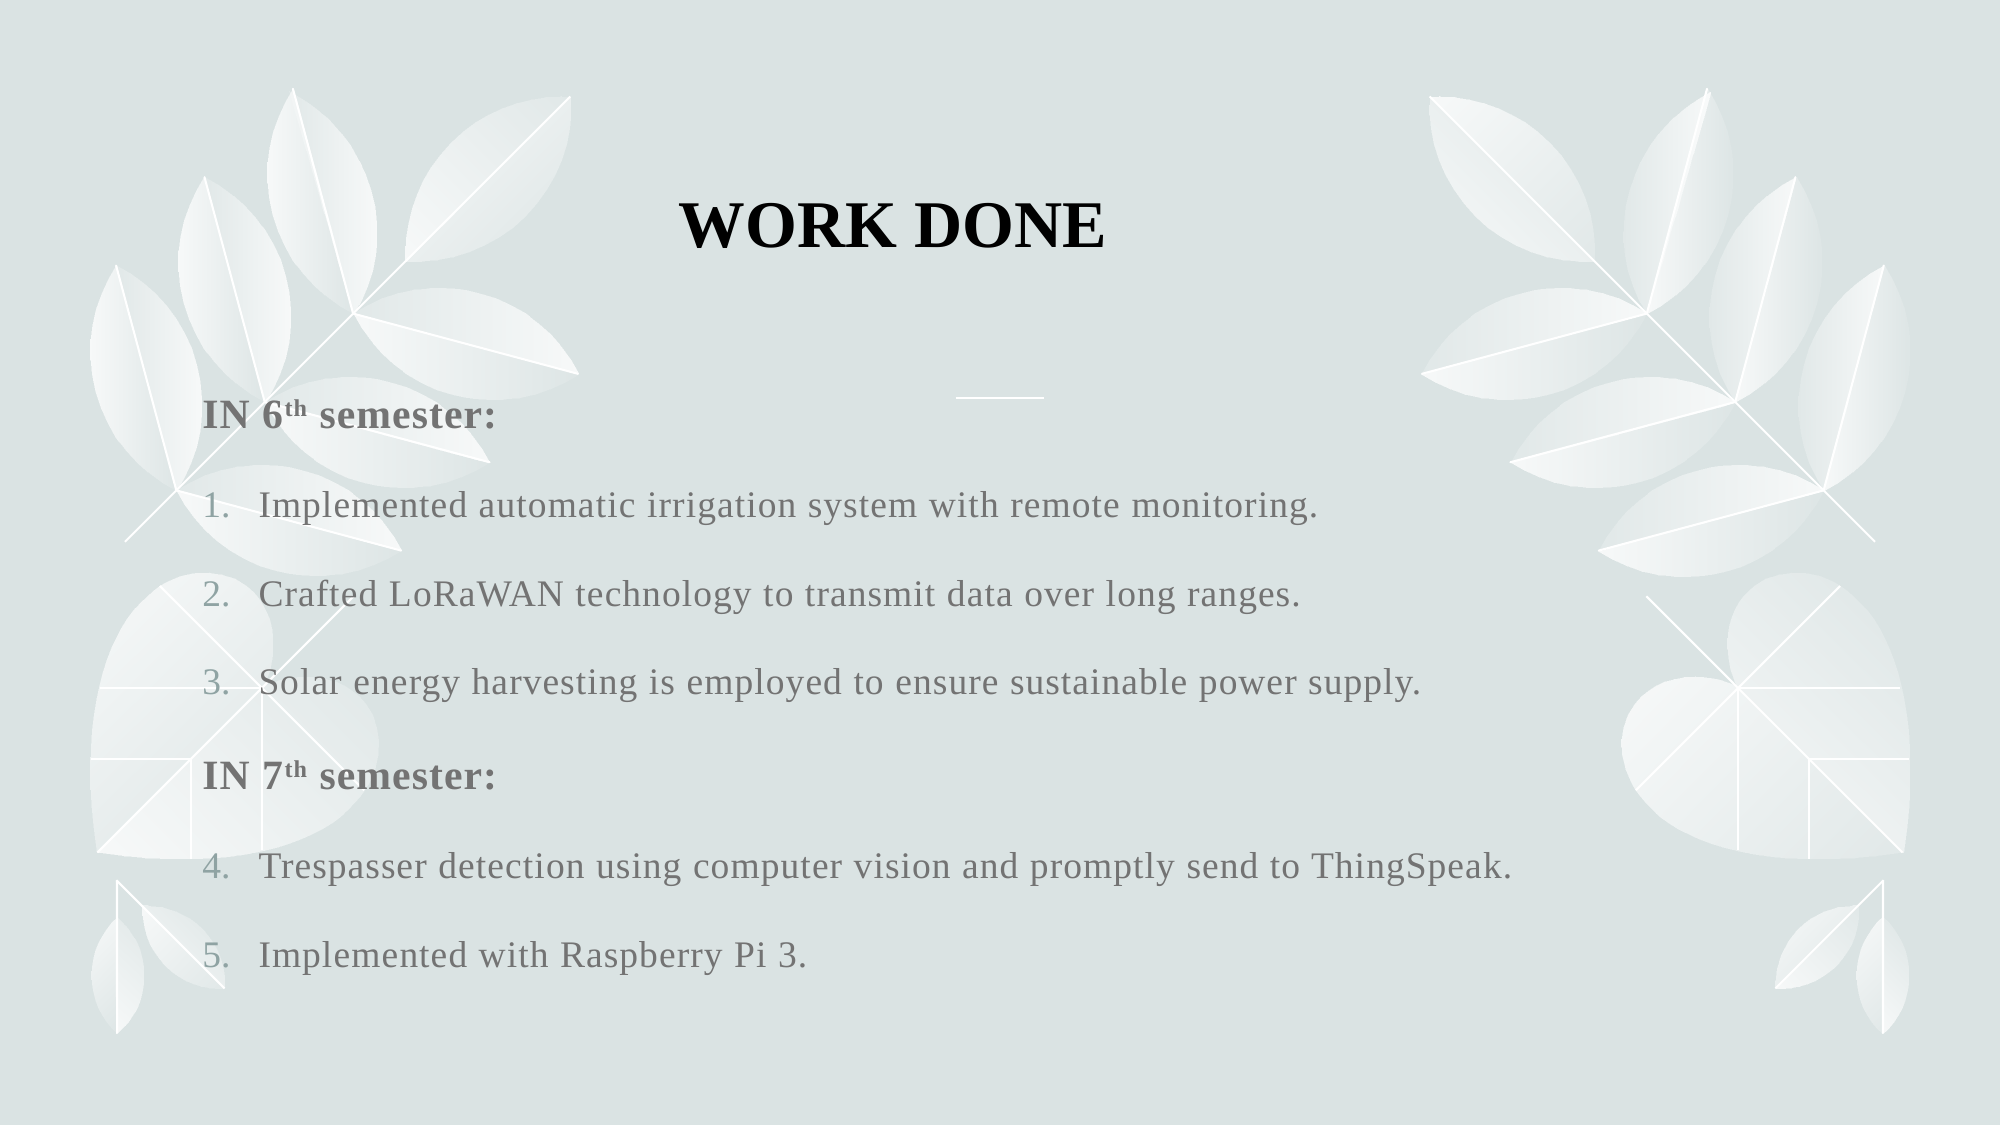

# WORK DONE
IN 6th semester:
Implemented automatic irrigation system with remote monitoring.
Crafted LoRaWAN technology to transmit data over long ranges.
Solar energy harvesting is employed to ensure sustainable power supply.
IN 7th semester:
Trespasser detection using computer vision and promptly send to ThingSpeak.
Implemented with Raspberry Pi 3.